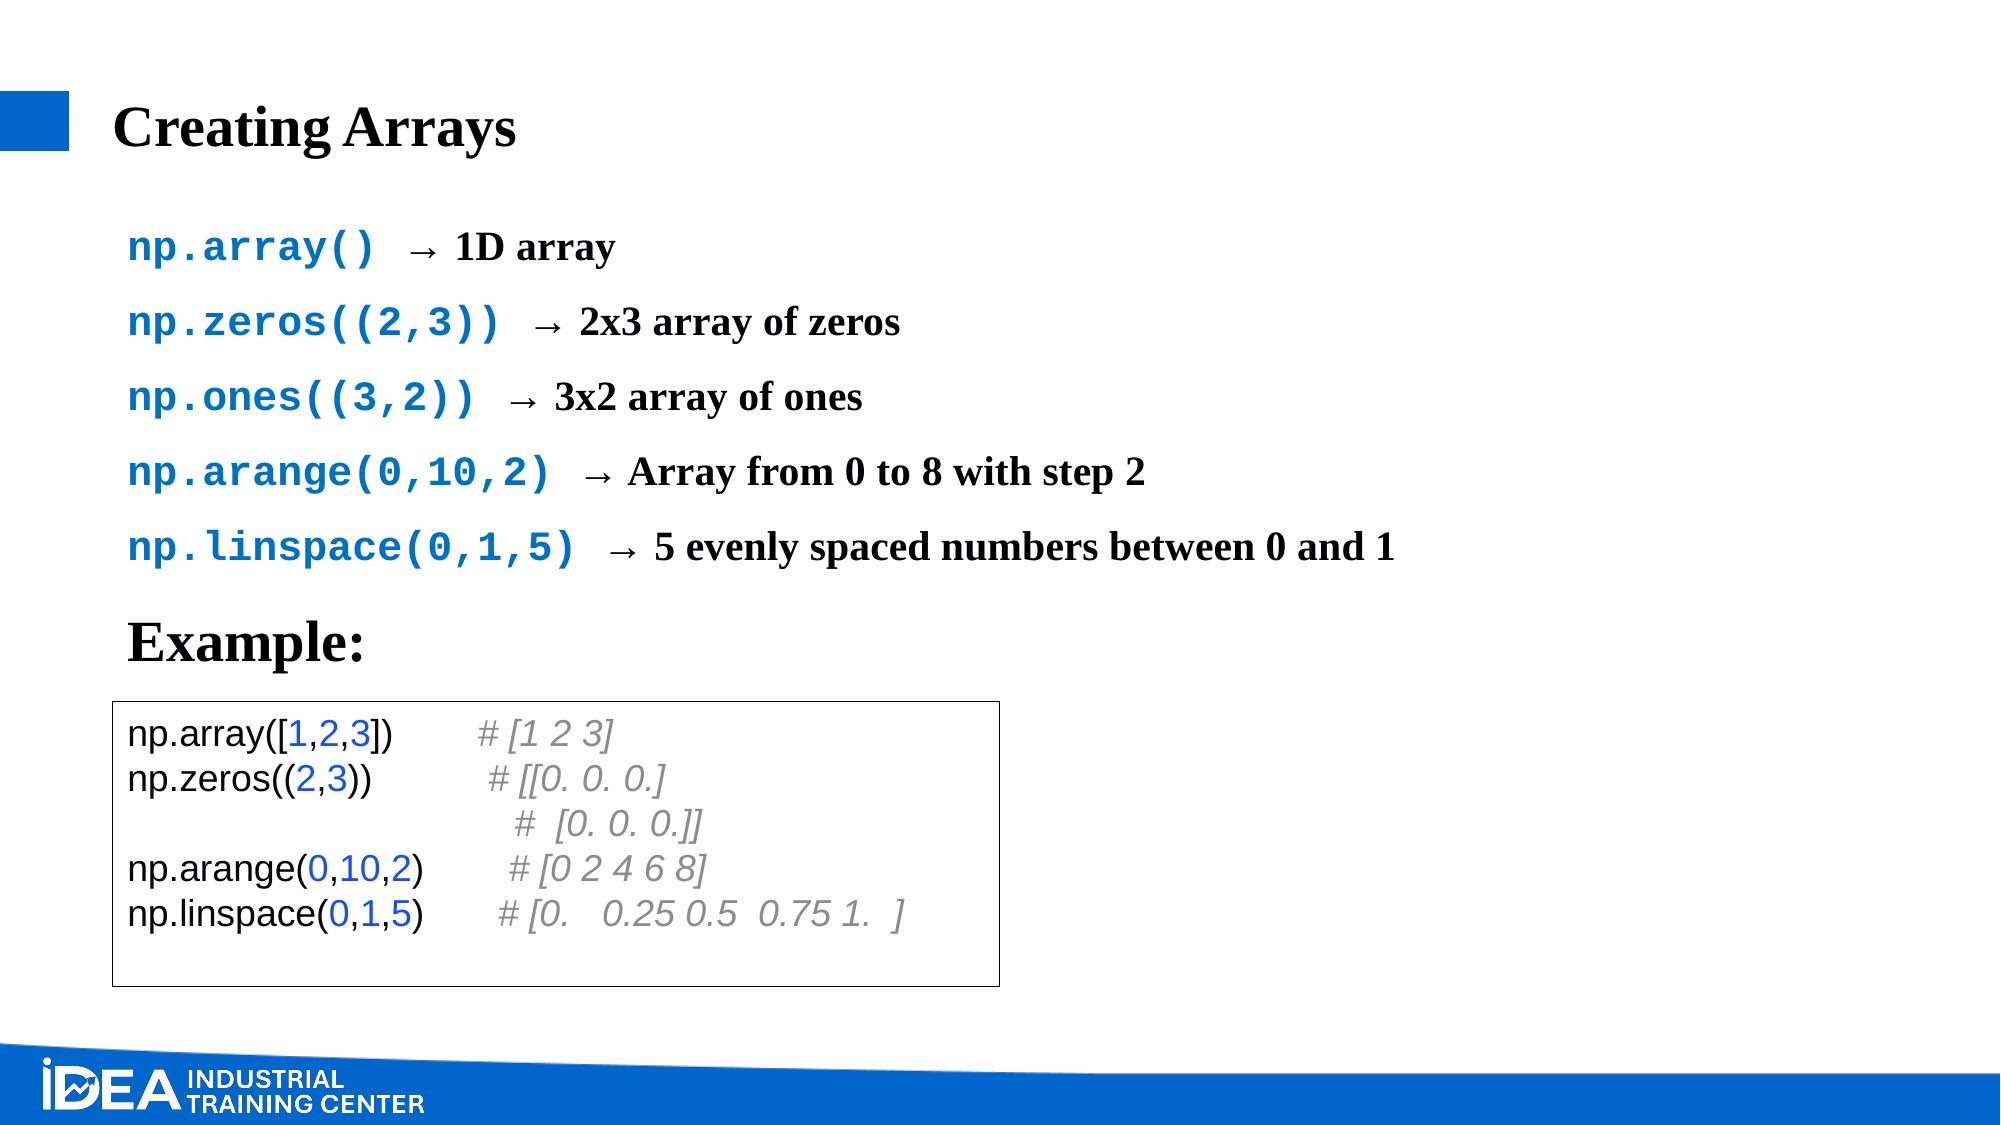

# Creating Arrays
np.array() → 1D array
np.zeros((2,3)) → 2x3 array of zeros
np.ones((3,2)) → 3x2 array of ones
np.arange(0,10,2) → Array from 0 to 8 with step 2
np.linspace(0,1,5) → 5 evenly spaced numbers between 0 and 1
Example:
np.array([1,2,3])        # [1 2 3]
np.zeros((2,3))           # [[0. 0. 0.]
                                     #  [0. 0. 0.]]
np.arange(0,10,2)        # [0 2 4 6 8]
np.linspace(0,1,5)       # [0.   0.25 0.5  0.75 1.  ]